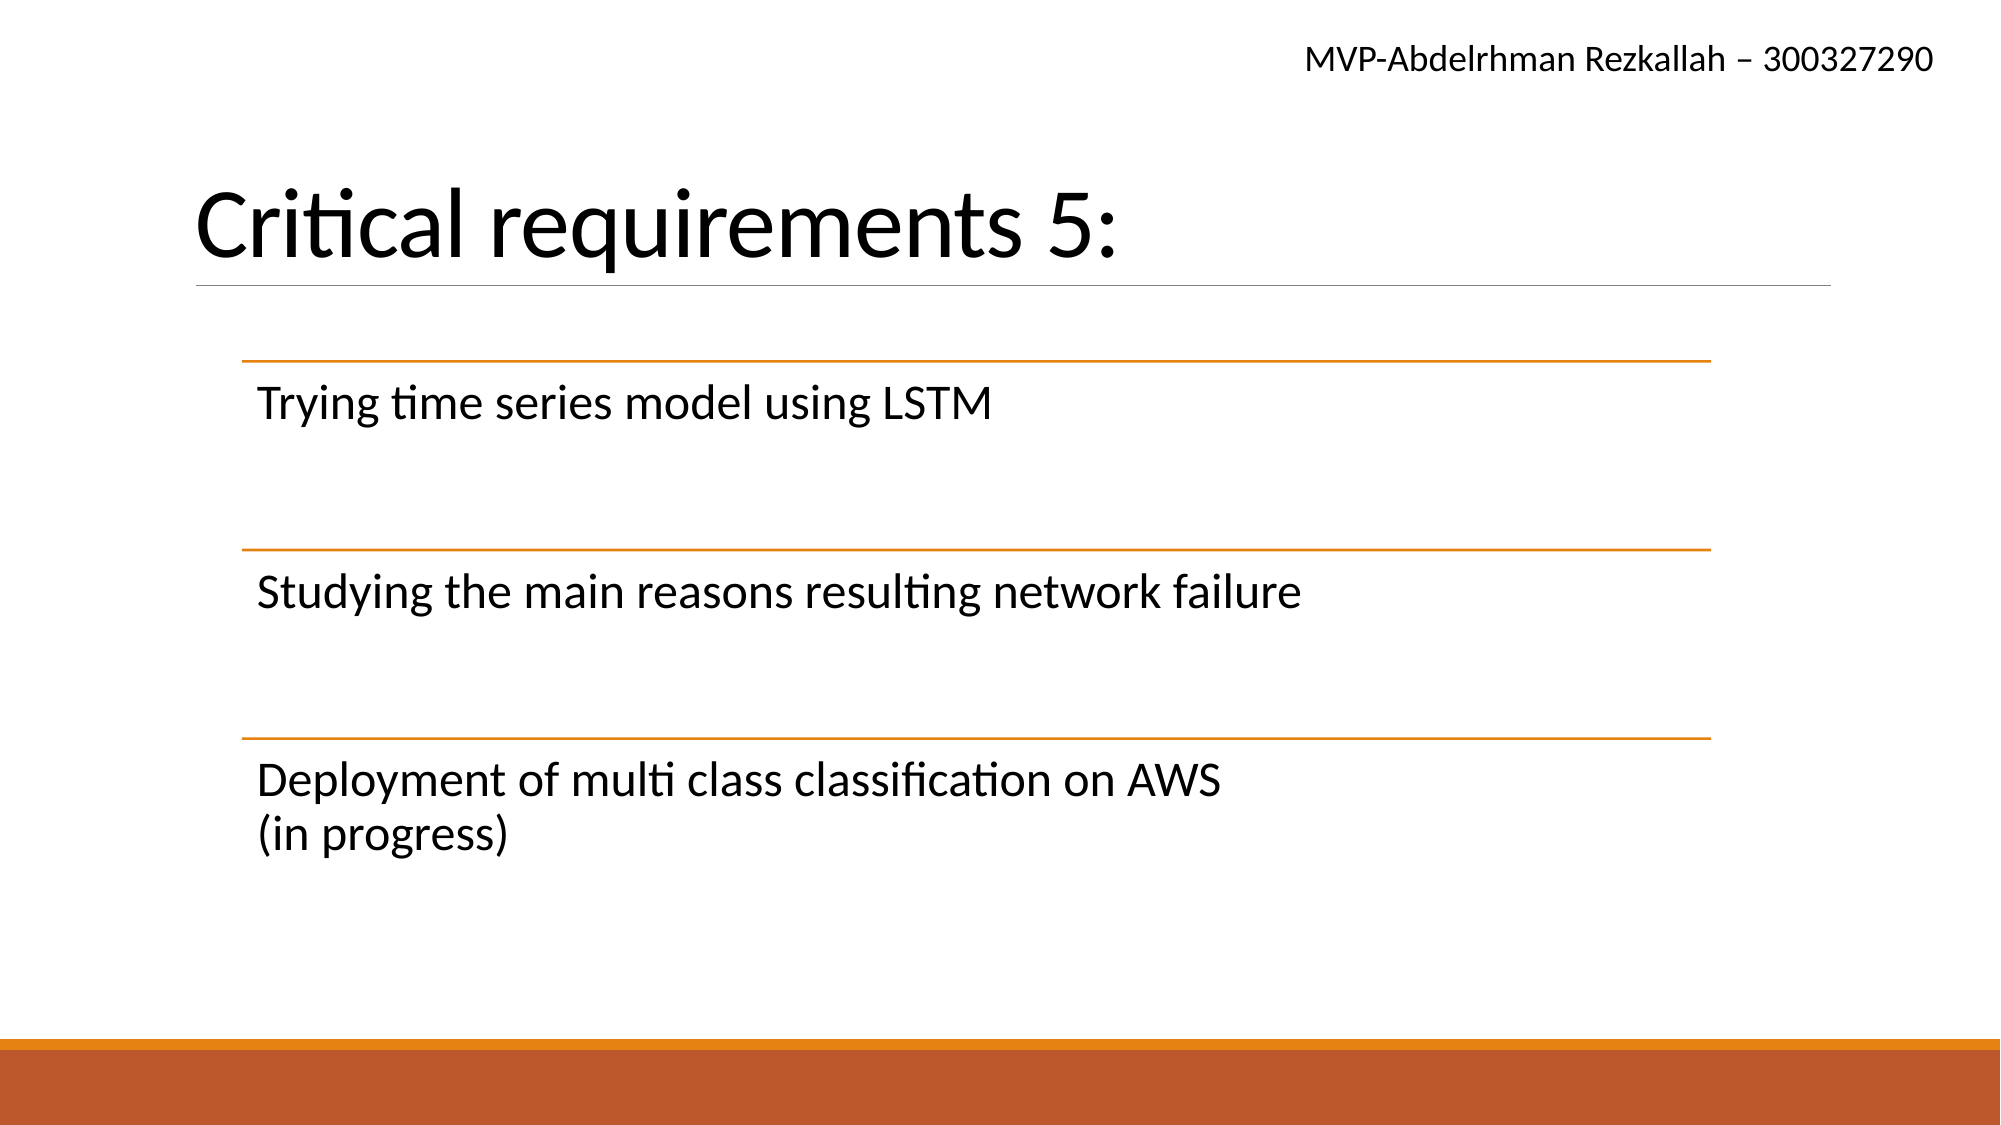

MVP-Abdelrhman Rezkallah – 300327290

# Critical requirements 5:
Trying time series model using LSTM
Studying the main reasons resulting network failure
Deployment of multi class classification on AWS
(in progress)